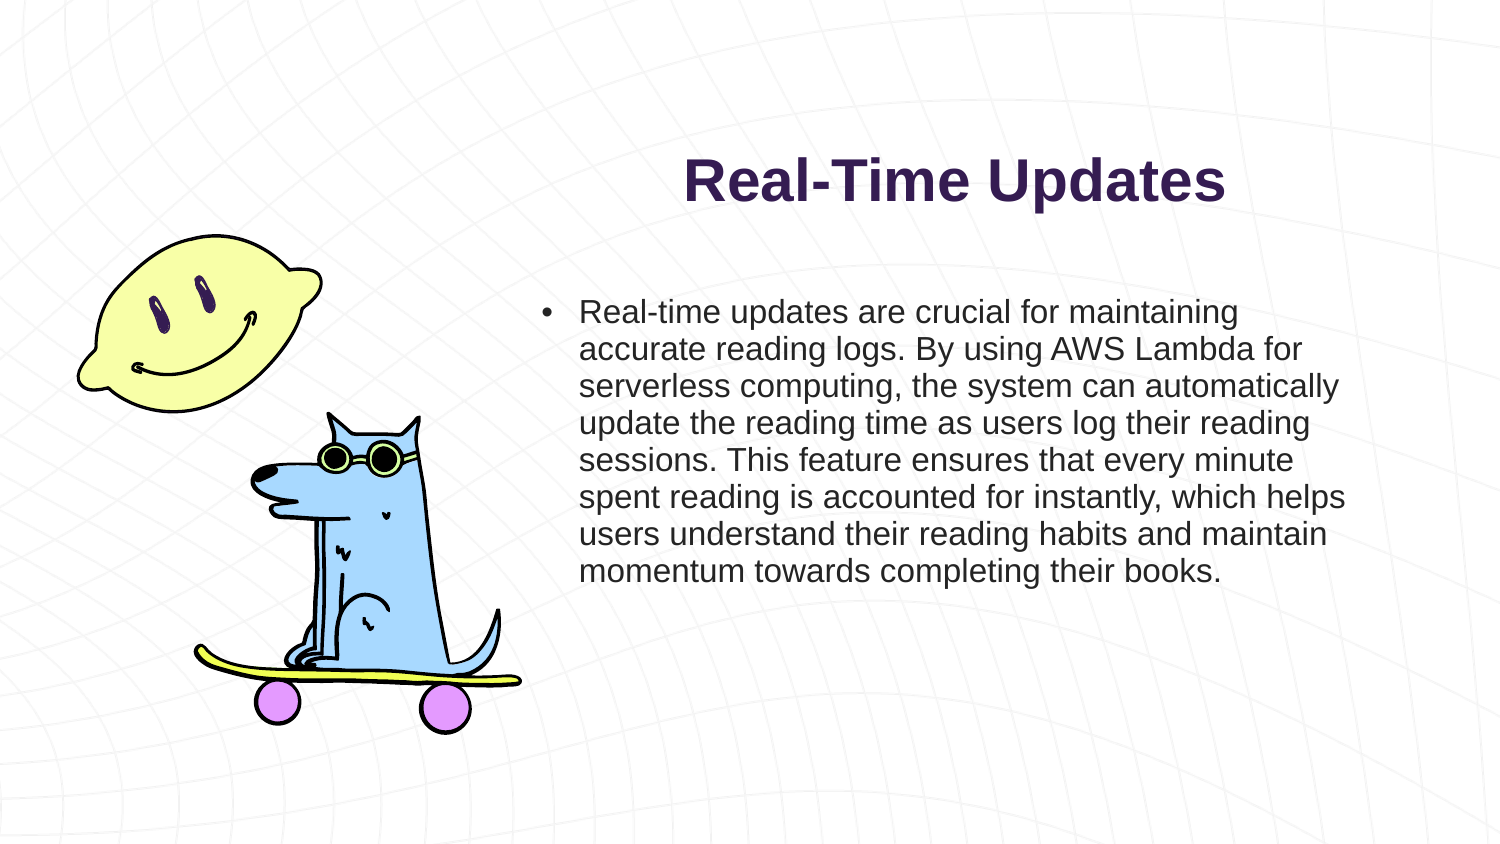

Real-Time Updates

# Real-time updates are crucial for maintaining accurate reading logs. By using AWS Lambda for serverless computing, the system can automatically update the reading time as users log their reading sessions. This feature ensures that every minute spent reading is accounted for instantly, which helps users understand their reading habits and maintain momentum towards completing their books.